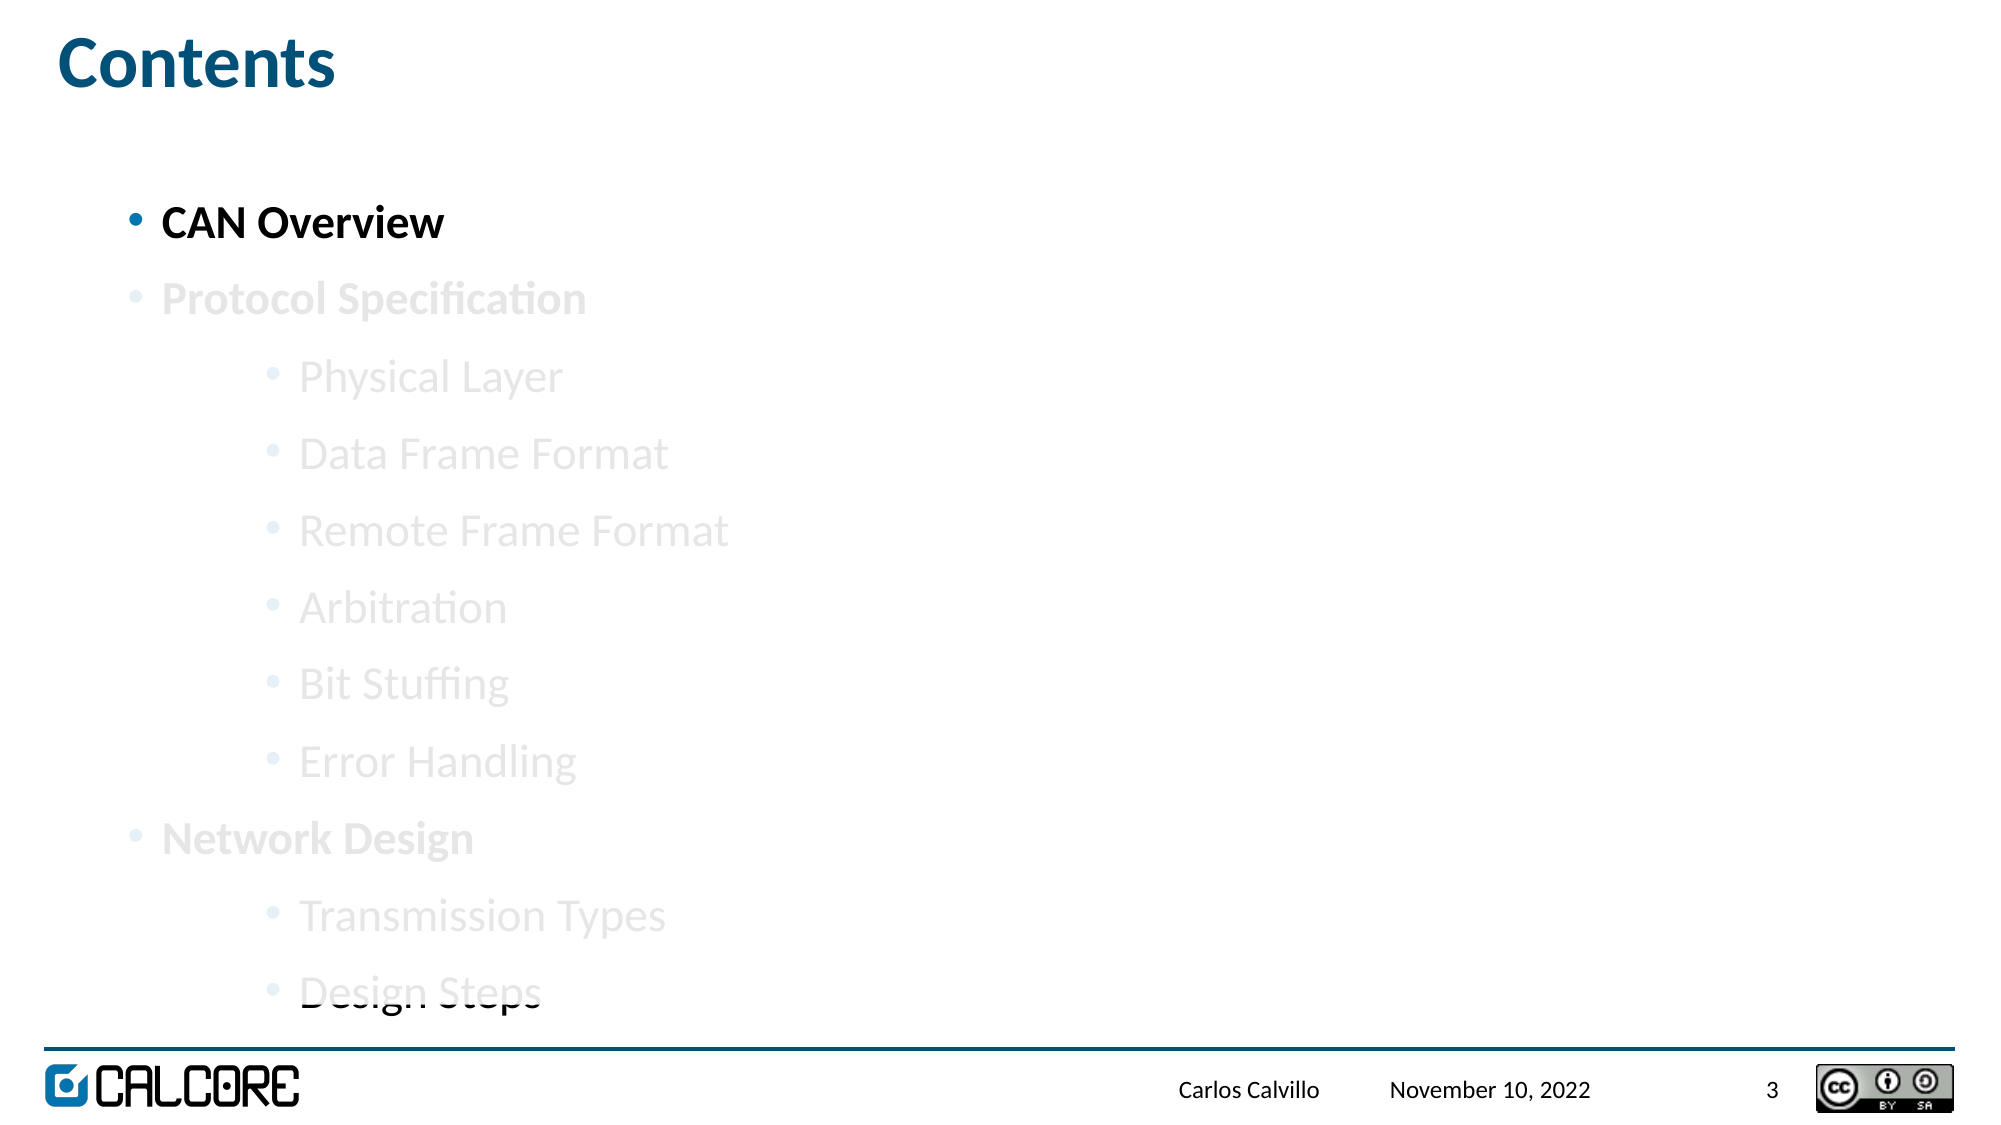

# Contents
CAN Overview
Protocol Specification
Physical Layer
Data Frame Format
Remote Frame Format
Arbitration
Bit Stuffing
Error Handling
Network Design
Transmission Types
Design Steps

Carlos Calvillo
November 10, 2022
3